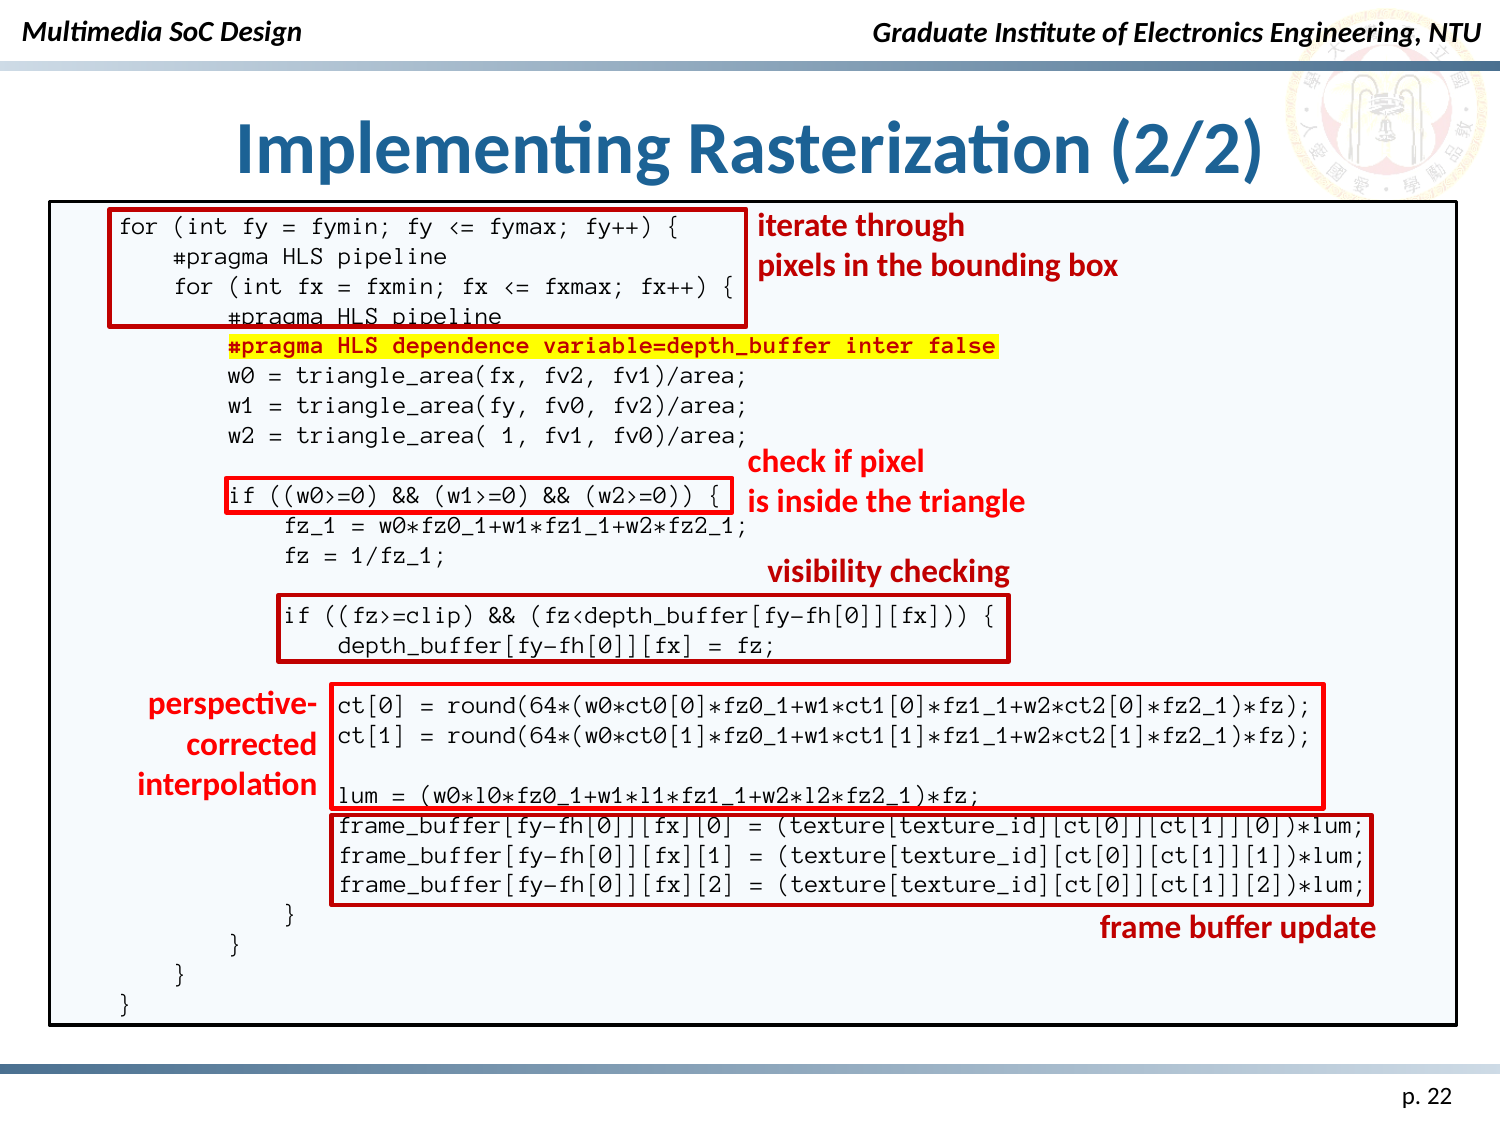

# Implementing Rasterization (2/2)
iterate through
pixels in the bounding box
    for (int fy = fymin; fy <= fymax; fy++) {
        #pragma HLS pipeline
        for (int fx = fxmin; fx <= fxmax; fx++) {
            #pragma HLS pipeline
            #pragma HLS dependence variable=depth_buffer inter false
            w0 = triangle_area(fx, fv2, fv1)/area;
            w1 = triangle_area(fy, fv0, fv2)/area;
            w2 = triangle_area( 1, fv1, fv0)/area;
            if ((w0>=0) && (w1>=0) && (w2>=0)) {
                fz_1 = w0*fz0_1+w1*fz1_1+w2*fz2_1;
                fz = 1/fz_1;
                if ((fz>=clip) && (fz<depth_buffer[fy-fh[0]][fx])) {
                    depth_buffer[fy-fh[0]][fx] = fz;
                    ct[0] = round(64*(w0*ct0[0]*fz0_1+w1*ct1[0]*fz1_1+w2*ct2[0]*fz2_1)*fz);
                    ct[1] = round(64*(w0*ct0[1]*fz0_1+w1*ct1[1]*fz1_1+w2*ct2[1]*fz2_1)*fz);
                    lum = (w0*l0*fz0_1+w1*l1*fz1_1+w2*l2*fz2_1)*fz;
                    frame_buffer[fy-fh[0]][fx][0] = (texture[texture_id][ct[0]][ct[1]][0])*lum;
                    frame_buffer[fy-fh[0]][fx][1] = (texture[texture_id][ct[0]][ct[1]][1])*lum;
                    frame_buffer[fy-fh[0]][fx][2] = (texture[texture_id][ct[0]][ct[1]][2])*lum;
                }
            }
        }
    }

check if pixel
is inside the triangle

visibility checking

perspective-corrected interpolation

frame buffer update